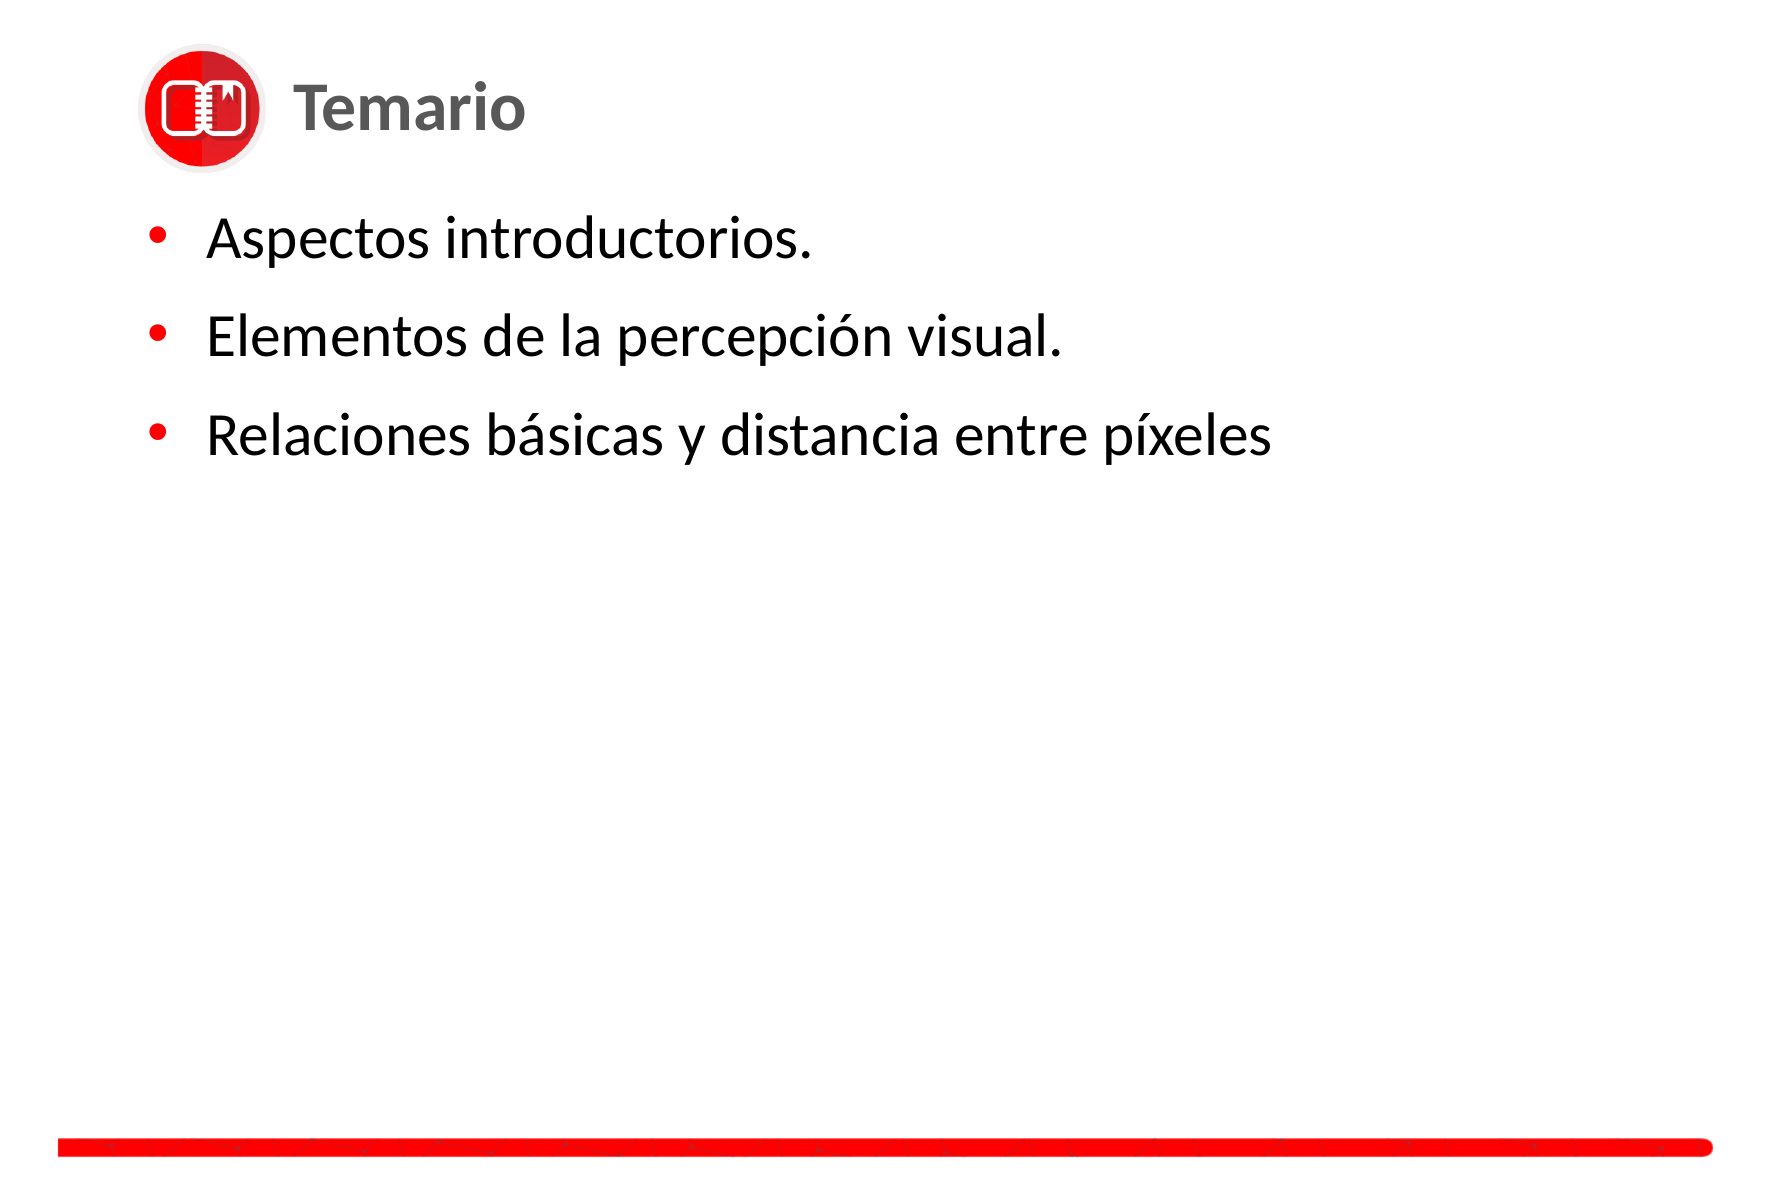

# Temario
Aspectos introductorios.
Elementos de la percepción visual.
Relaciones básicas y distancia entre píxeles